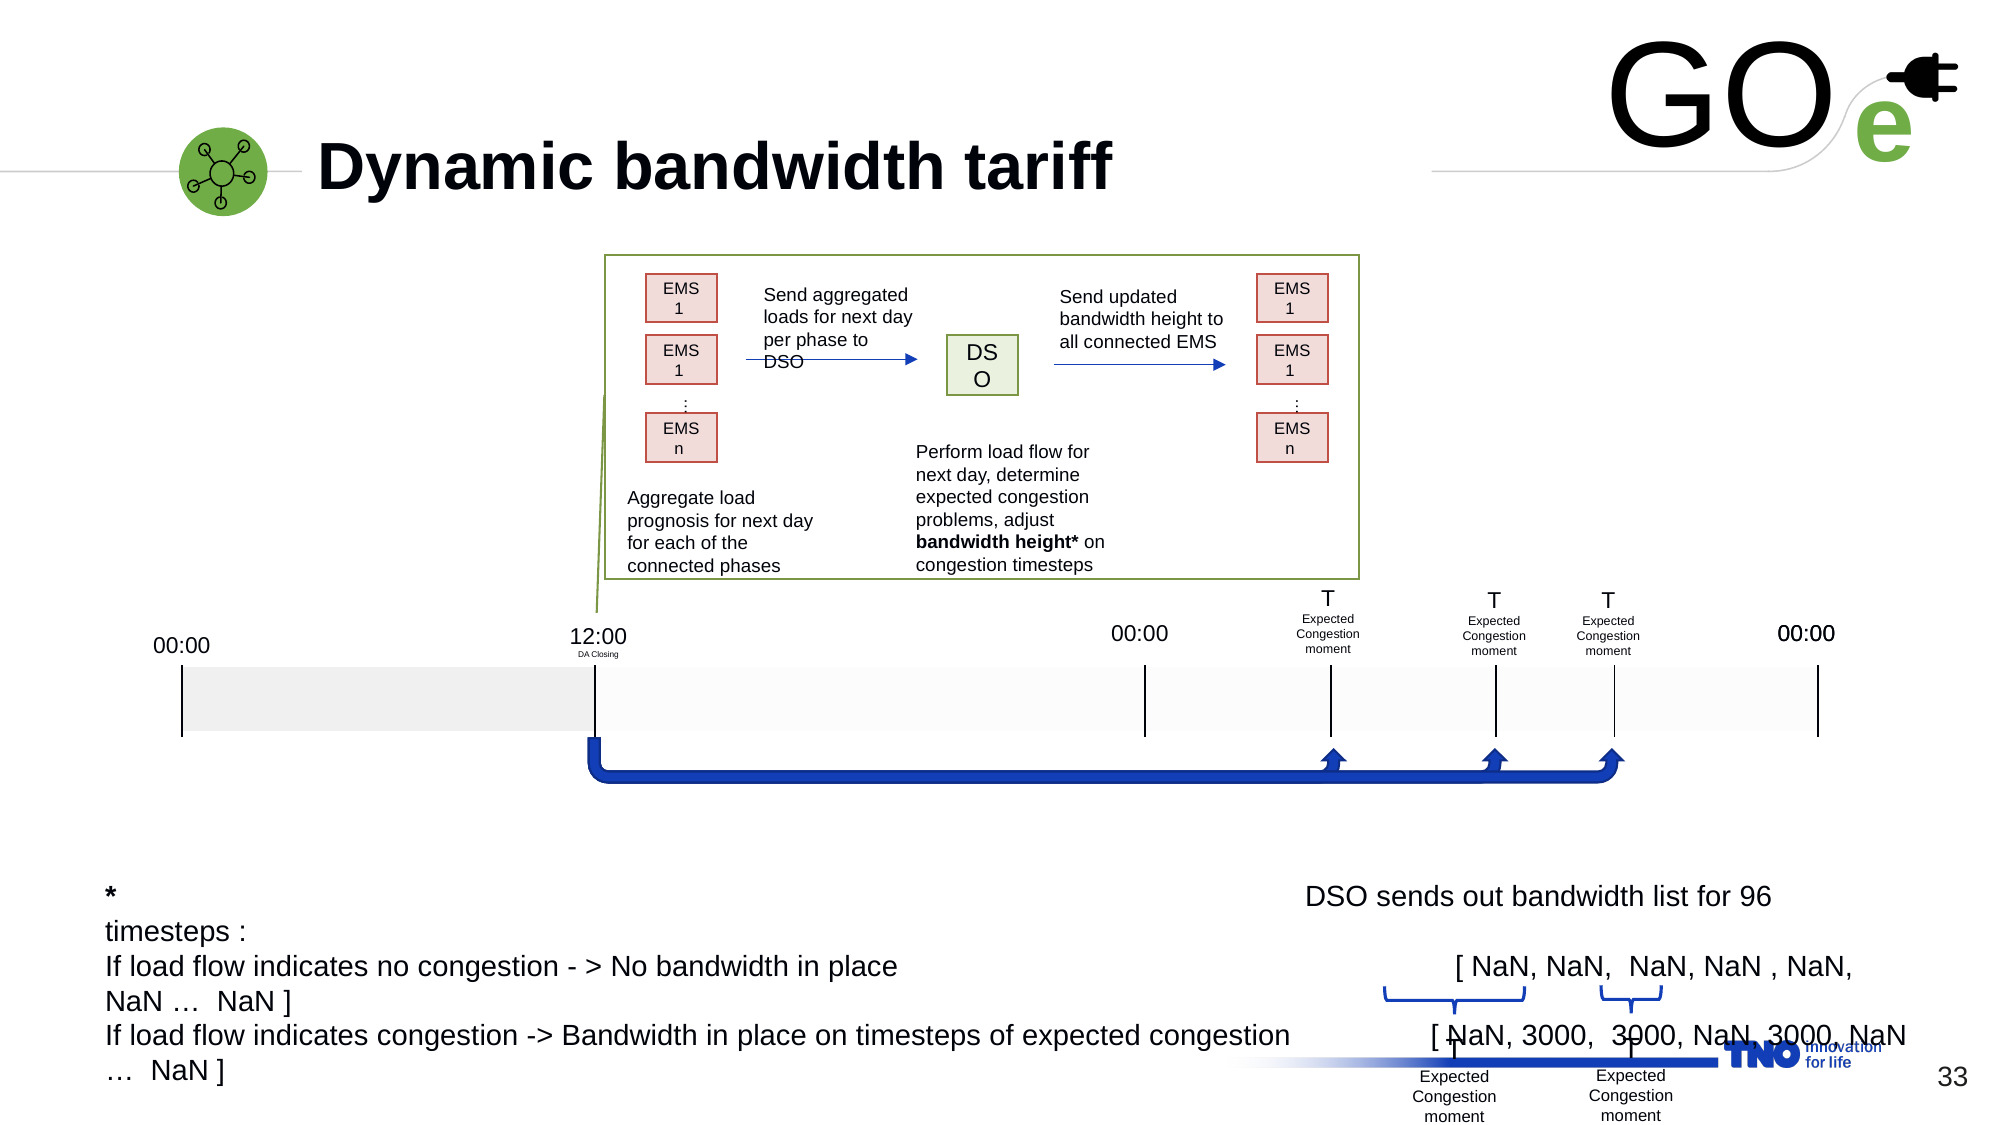

# Dynamic bandwidth tariff

EMS 1
EMS 1
Send aggregated loads for next day per phase to DSO
Send updated bandwidth height to all connected EMS
DSO
EMS 1
EMS 1
…
…
EMS n
EMS n
Perform load flow for next day, determine expected congestion problems, adjust bandwidth height* on congestion timesteps
Aggregate load prognosis for next day for each of the connected phases
T
Expected Congestion moment
T
Expected Congestion moment
T
Expected Congestion moment
00:00
00:00
00:00
12:00
DA Closing
00:00
|  |  |  |  |  |  |
| --- | --- | --- | --- | --- | --- |

*								DSO sends out bandwidth list for 96 timesteps :
If load flow indicates no congestion - > No bandwidth in place  	 			[ NaN, NaN,  NaN, NaN , NaN, NaN …  NaN ]
If load flow indicates congestion -> Bandwidth in place on timesteps of expected congestion                 [ NaN, 3000,  3000, NaN, 3000, NaN …  NaN ]

T
Expected Congestion moment
T
Expected Congestion moment